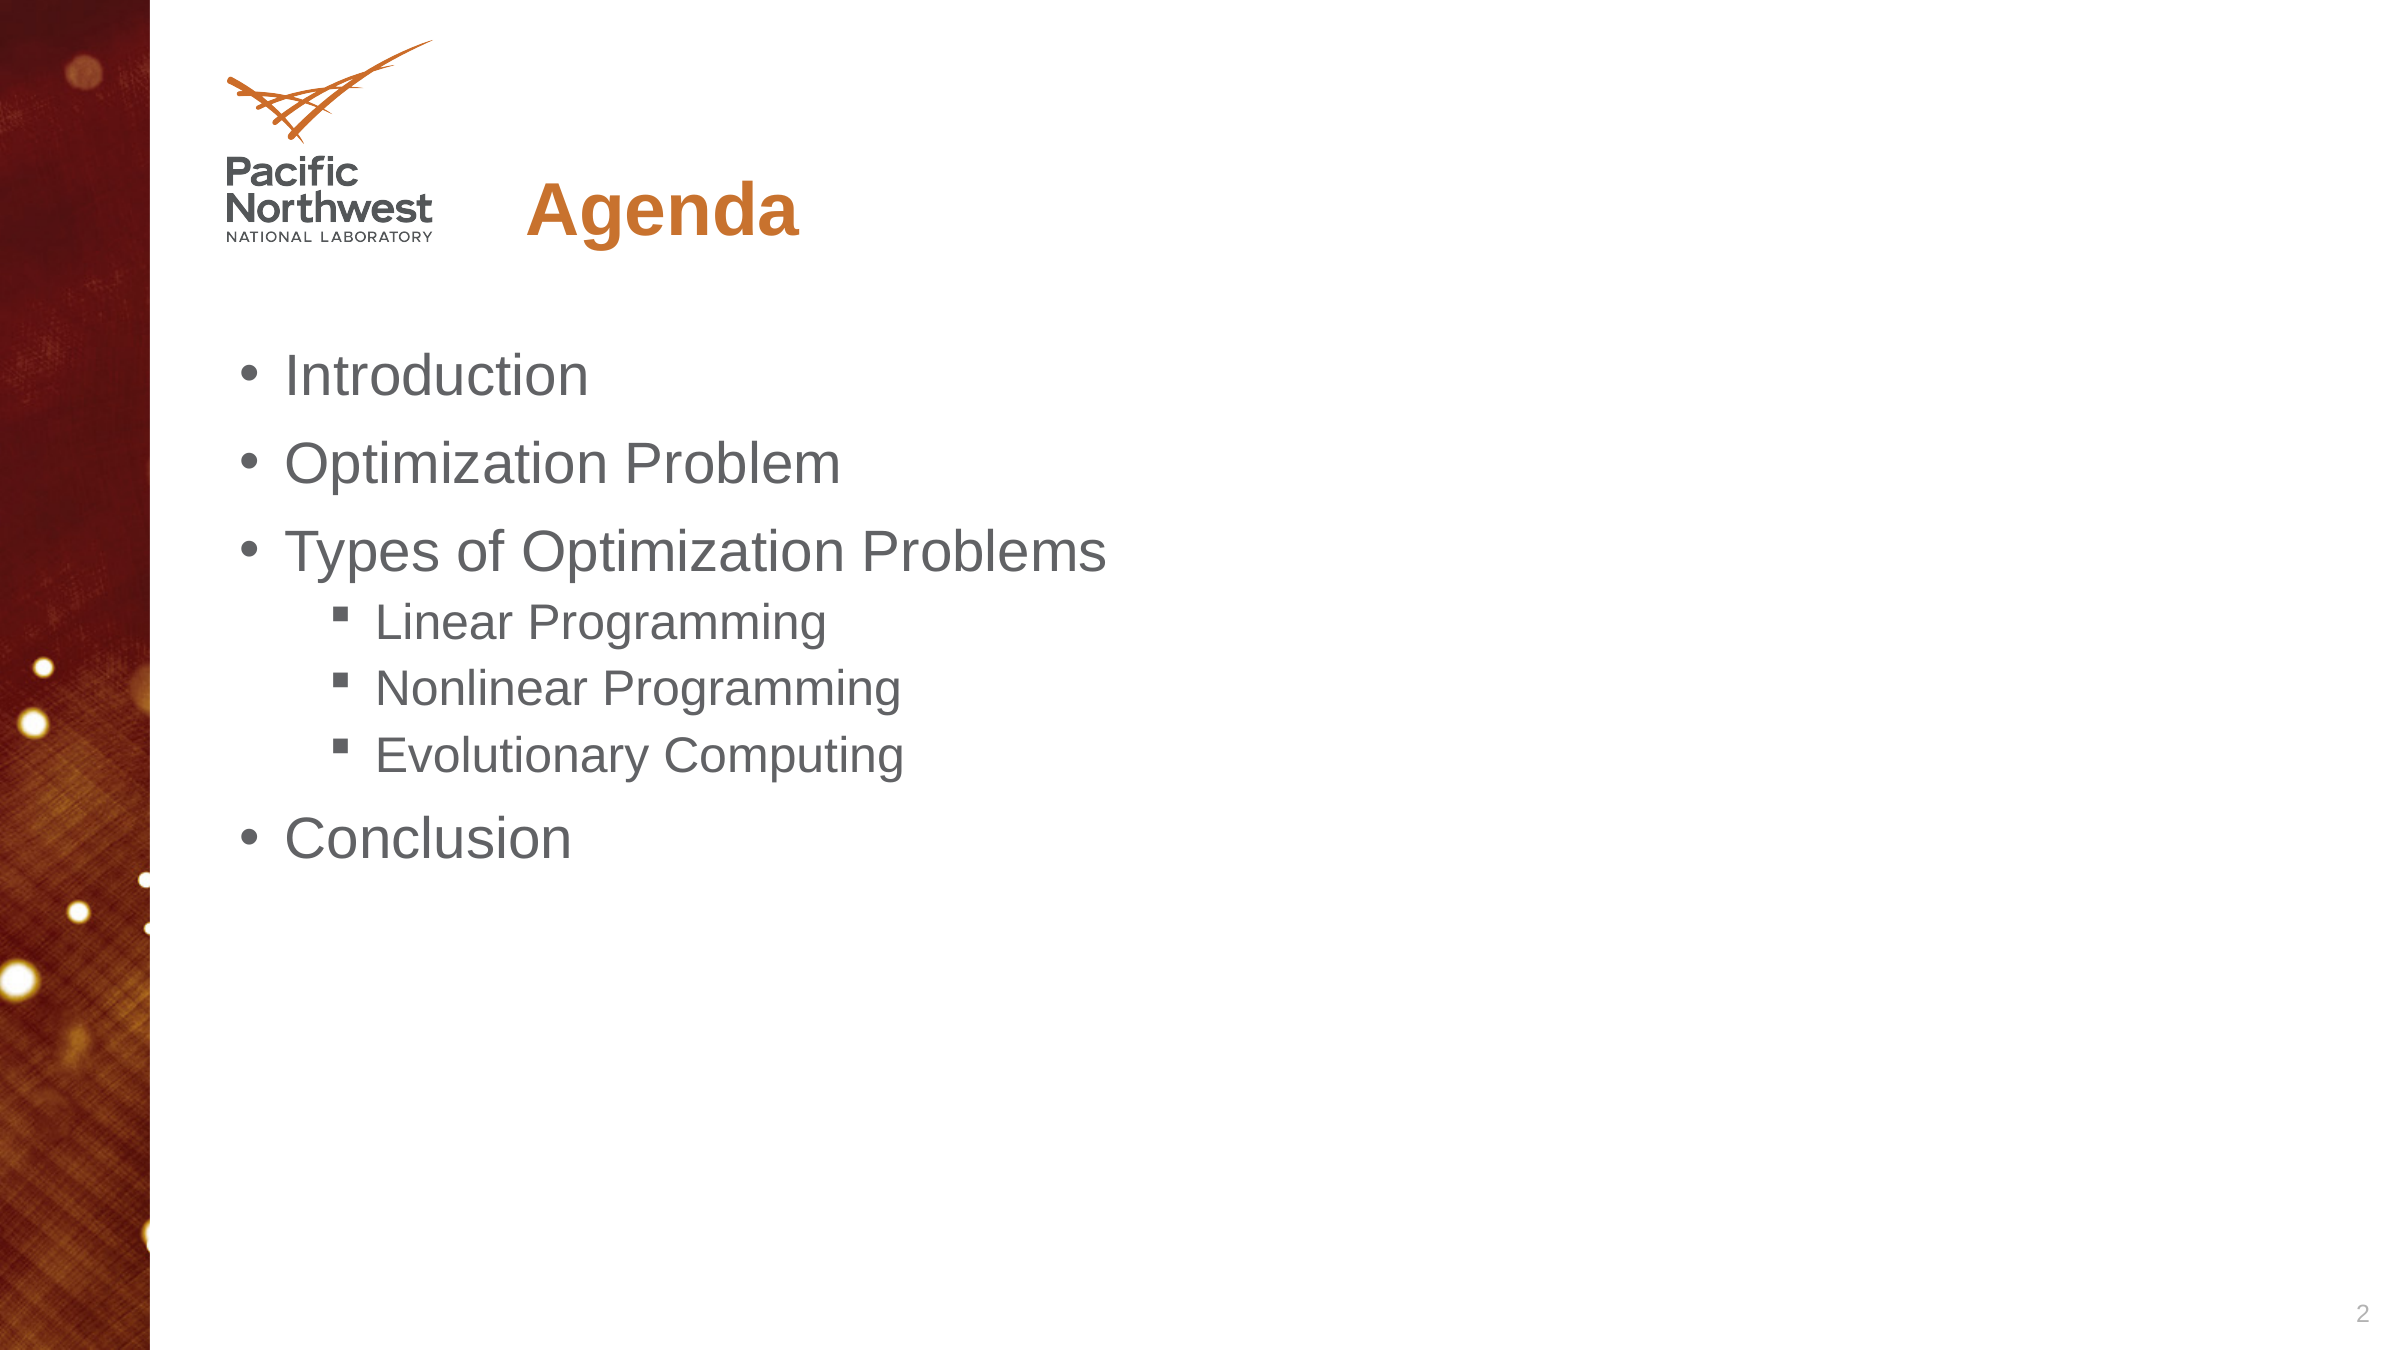

# Agenda
Introduction
Optimization Problem
Types of Optimization Problems
Linear Programming
Nonlinear Programming
Evolutionary Computing
Conclusion
2